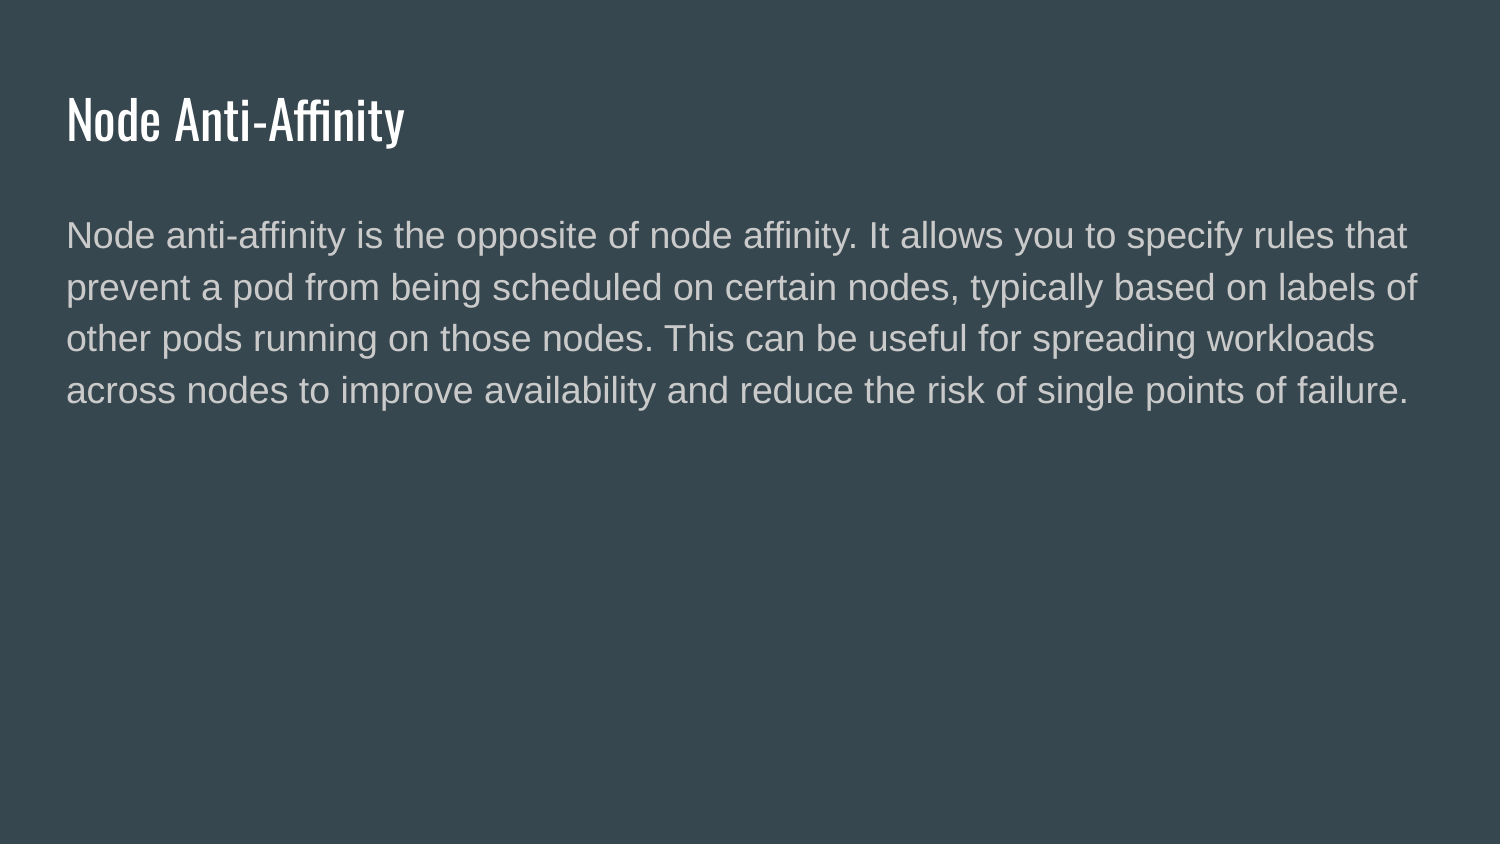

# Node Anti-Affinity
Node anti-affinity is the opposite of node affinity. It allows you to specify rules that prevent a pod from being scheduled on certain nodes, typically based on labels of other pods running on those nodes. This can be useful for spreading workloads across nodes to improve availability and reduce the risk of single points of failure.